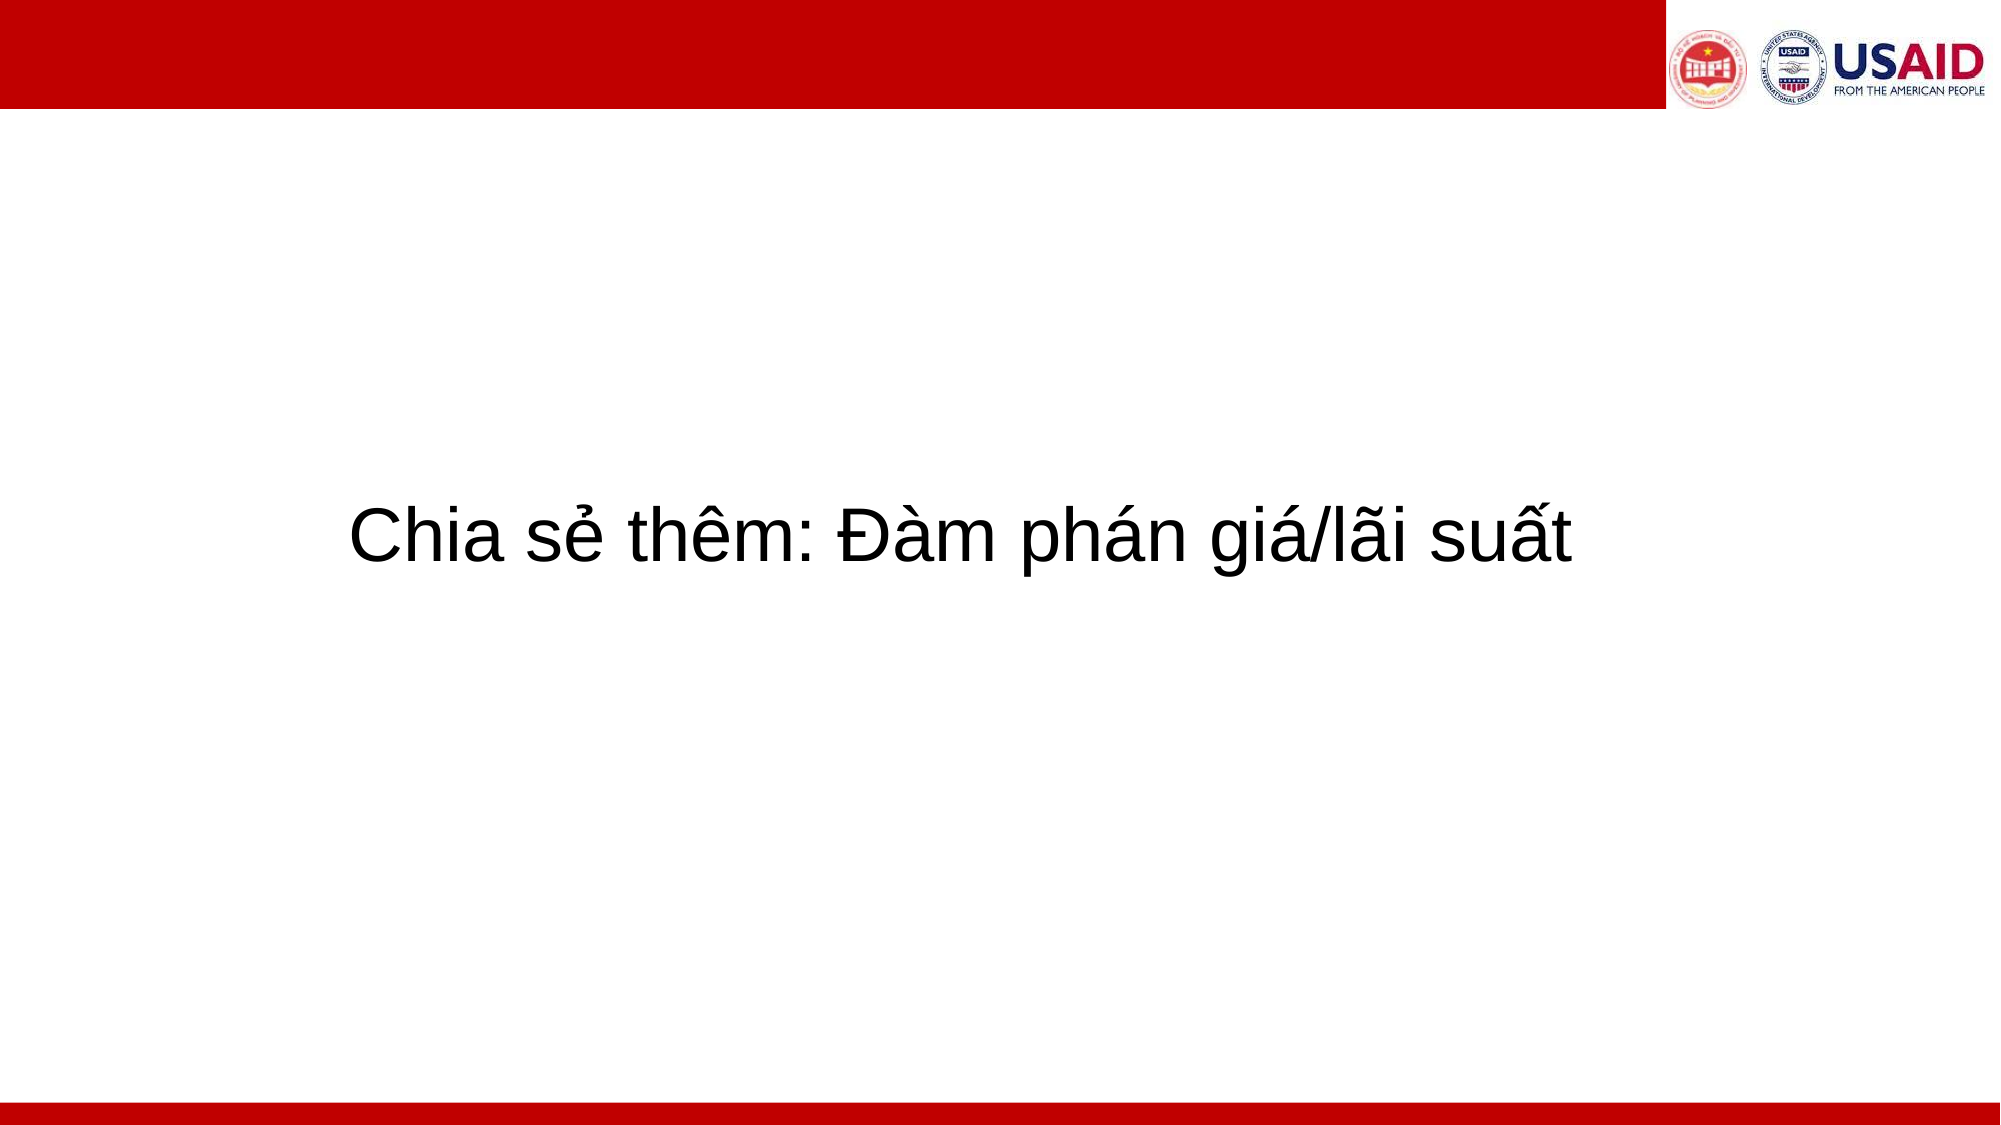

# Chia sẻ thêm: Đàm phán giá/lãi suất